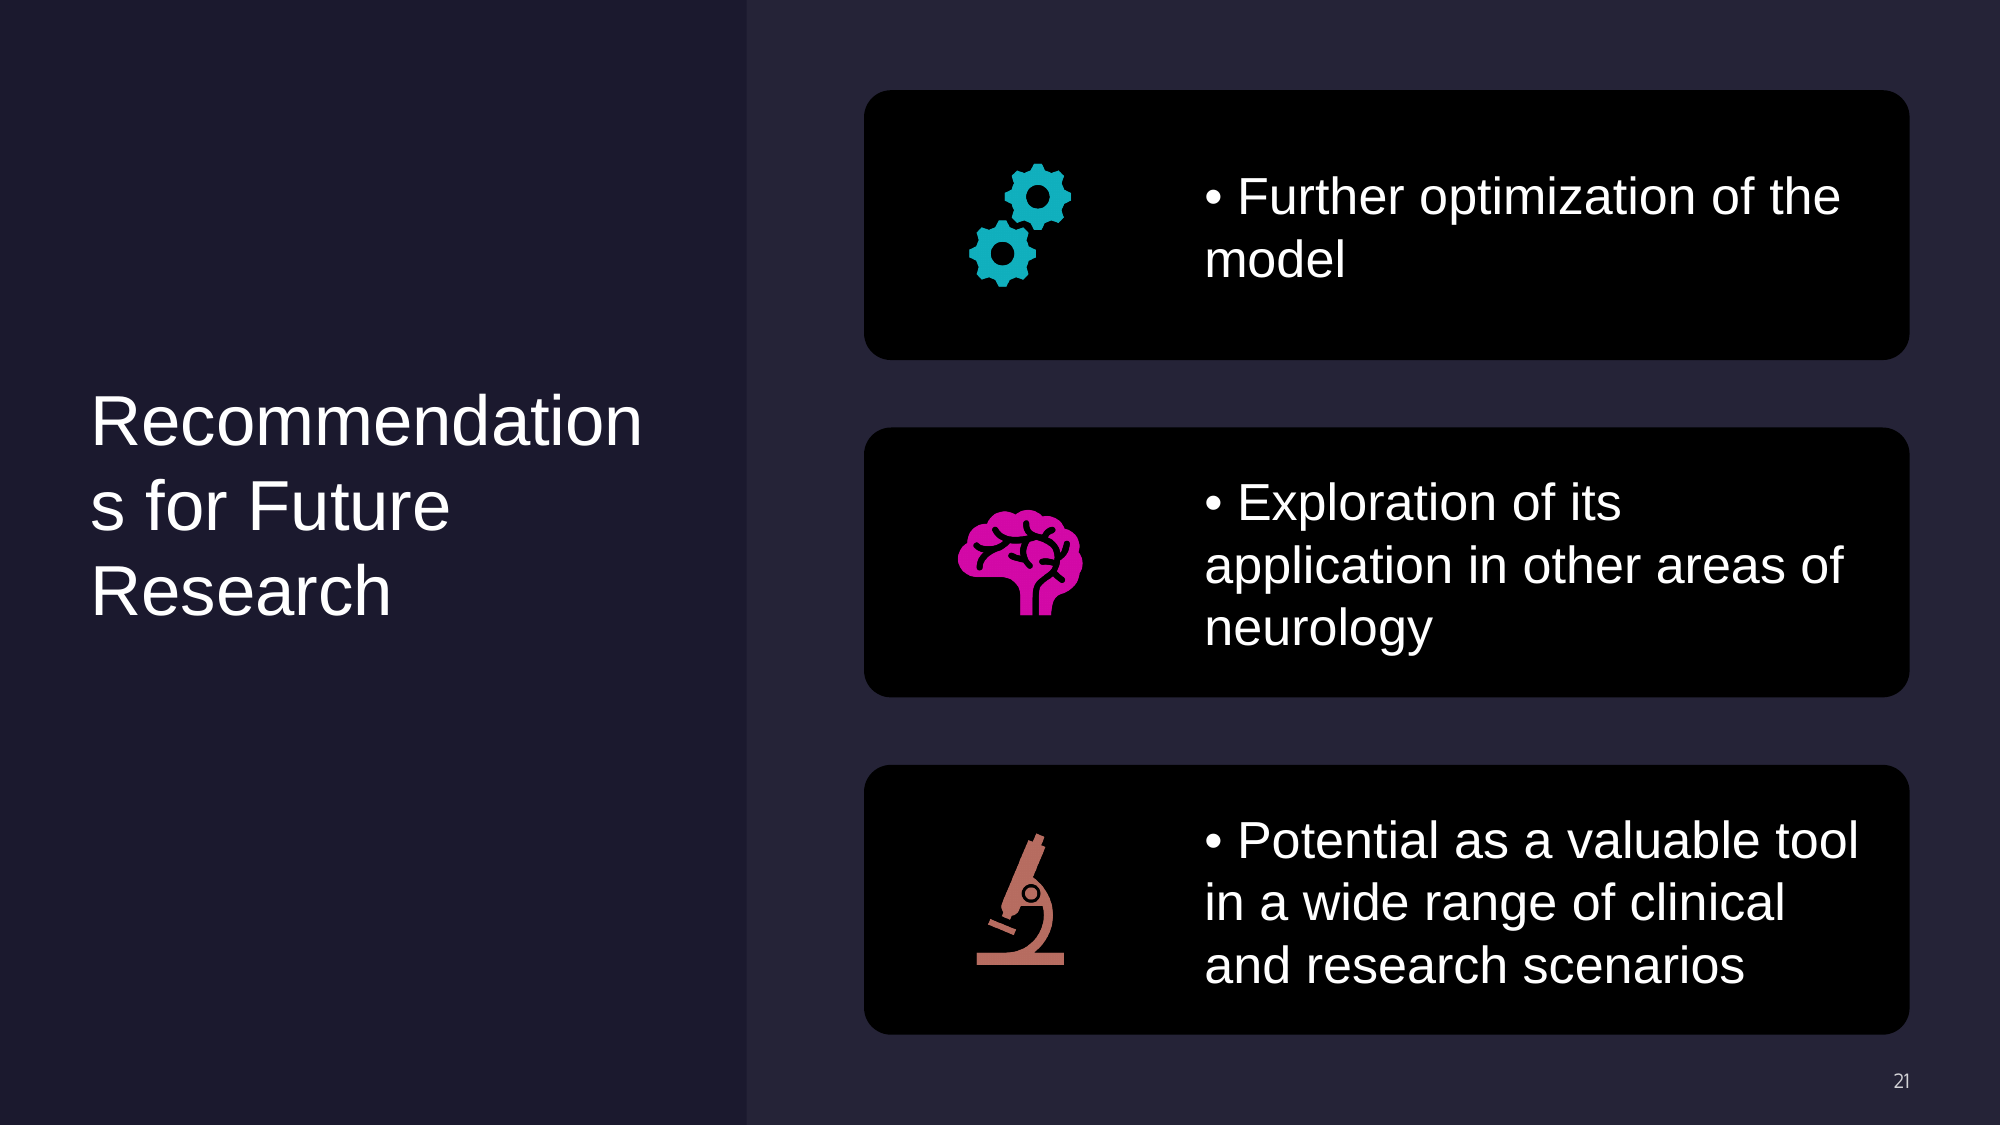

# Recommendations for Future Research

• Further optimization of the model
• Exploration of its application in other areas of neurology
• Potential as a valuable tool in a wide range of clinical and research scenarios

21